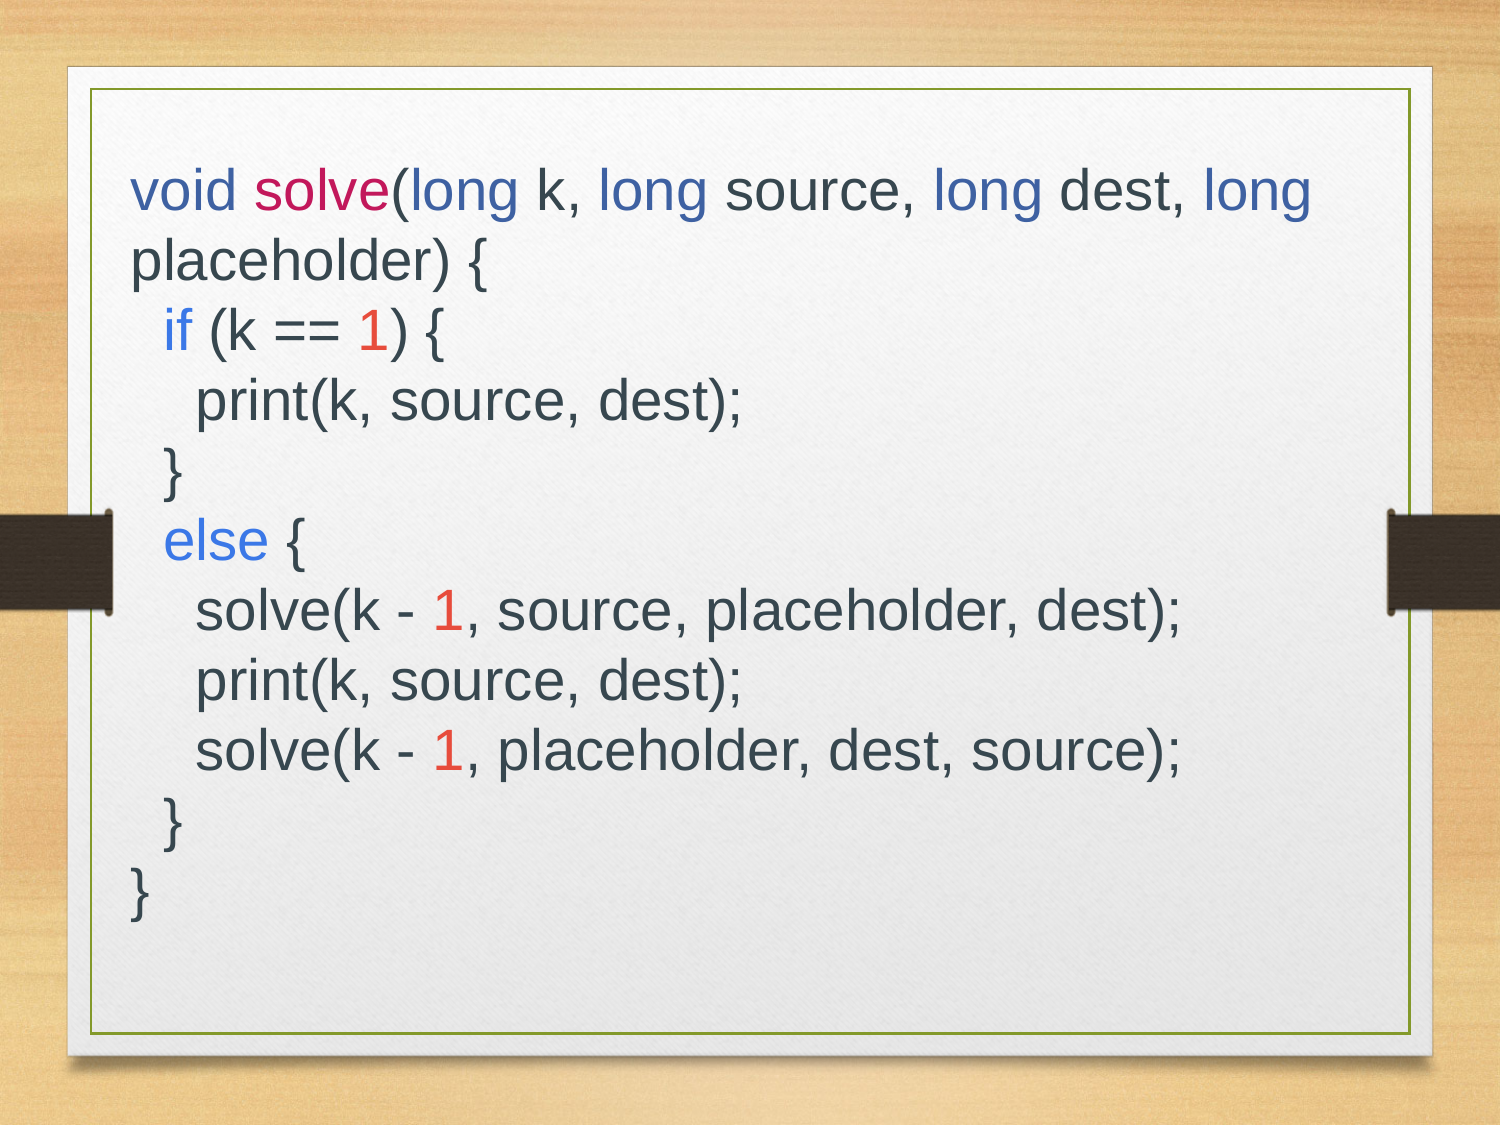

void solve(long k, long source, long dest, long placeholder) {
  if (k == 1) {
    print(k, source, dest);
  }
  else {
    solve(k - 1, source, placeholder, dest);
    print(k, source, dest);
    solve(k - 1, placeholder, dest, source);
  }
}